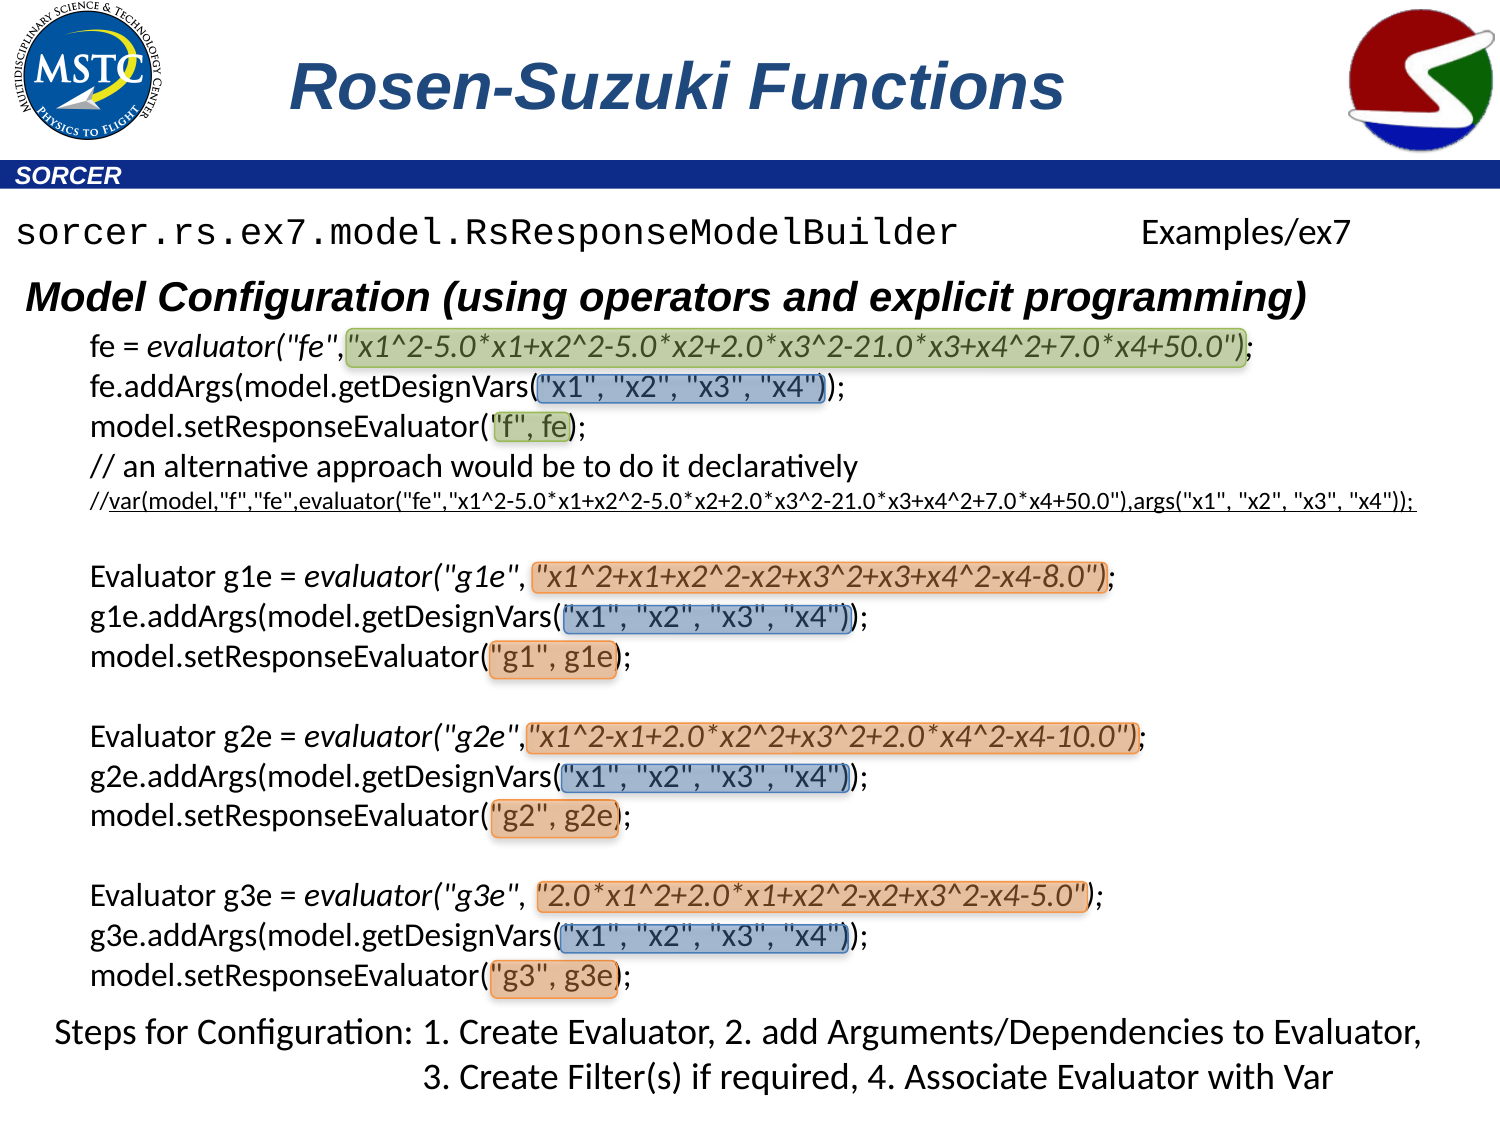

# Rosen-Suzuki Functions
sorcer.rs.ex7.model.RsResponseModelBuilder
Examples/ex7
Model Configuration (using operators and explicit programming)
fe = evaluator("fe","x1^2-5.0*x1+x2^2-5.0*x2+2.0*x3^2-21.0*x3+x4^2+7.0*x4+50.0");
fe.addArgs(model.getDesignVars("x1", "x2", "x3", "x4"));
model.setResponseEvaluator("f", fe);
// an alternative approach would be to do it declaratively
//var(model,"f","fe",evaluator("fe","x1^2-5.0*x1+x2^2-5.0*x2+2.0*x3^2-21.0*x3+x4^2+7.0*x4+50.0"),args("x1", "x2", "x3", "x4"));

Evaluator g1e = evaluator("g1e", "x1^2+x1+x2^2-x2+x3^2+x3+x4^2-x4-8.0");
g1e.addArgs(model.getDesignVars("x1", "x2", "x3", "x4"));
model.setResponseEvaluator("g1", g1e);

Evaluator g2e = evaluator("g2e","x1^2-x1+2.0*x2^2+x3^2+2.0*x4^2-x4-10.0");
g2e.addArgs(model.getDesignVars("x1", "x2", "x3", "x4"));
model.setResponseEvaluator("g2", g2e);

Evaluator g3e = evaluator("g3e", "2.0*x1^2+2.0*x1+x2^2-x2+x3^2-x4-5.0");
g3e.addArgs(model.getDesignVars("x1", "x2", "x3", "x4"));
model.setResponseEvaluator("g3", g3e);

Steps for Configuration: 1. Create Evaluator, 2. add Arguments/Dependencies to Evaluator,
		        3. Create Filter(s) if required, 4. Associate Evaluator with Var